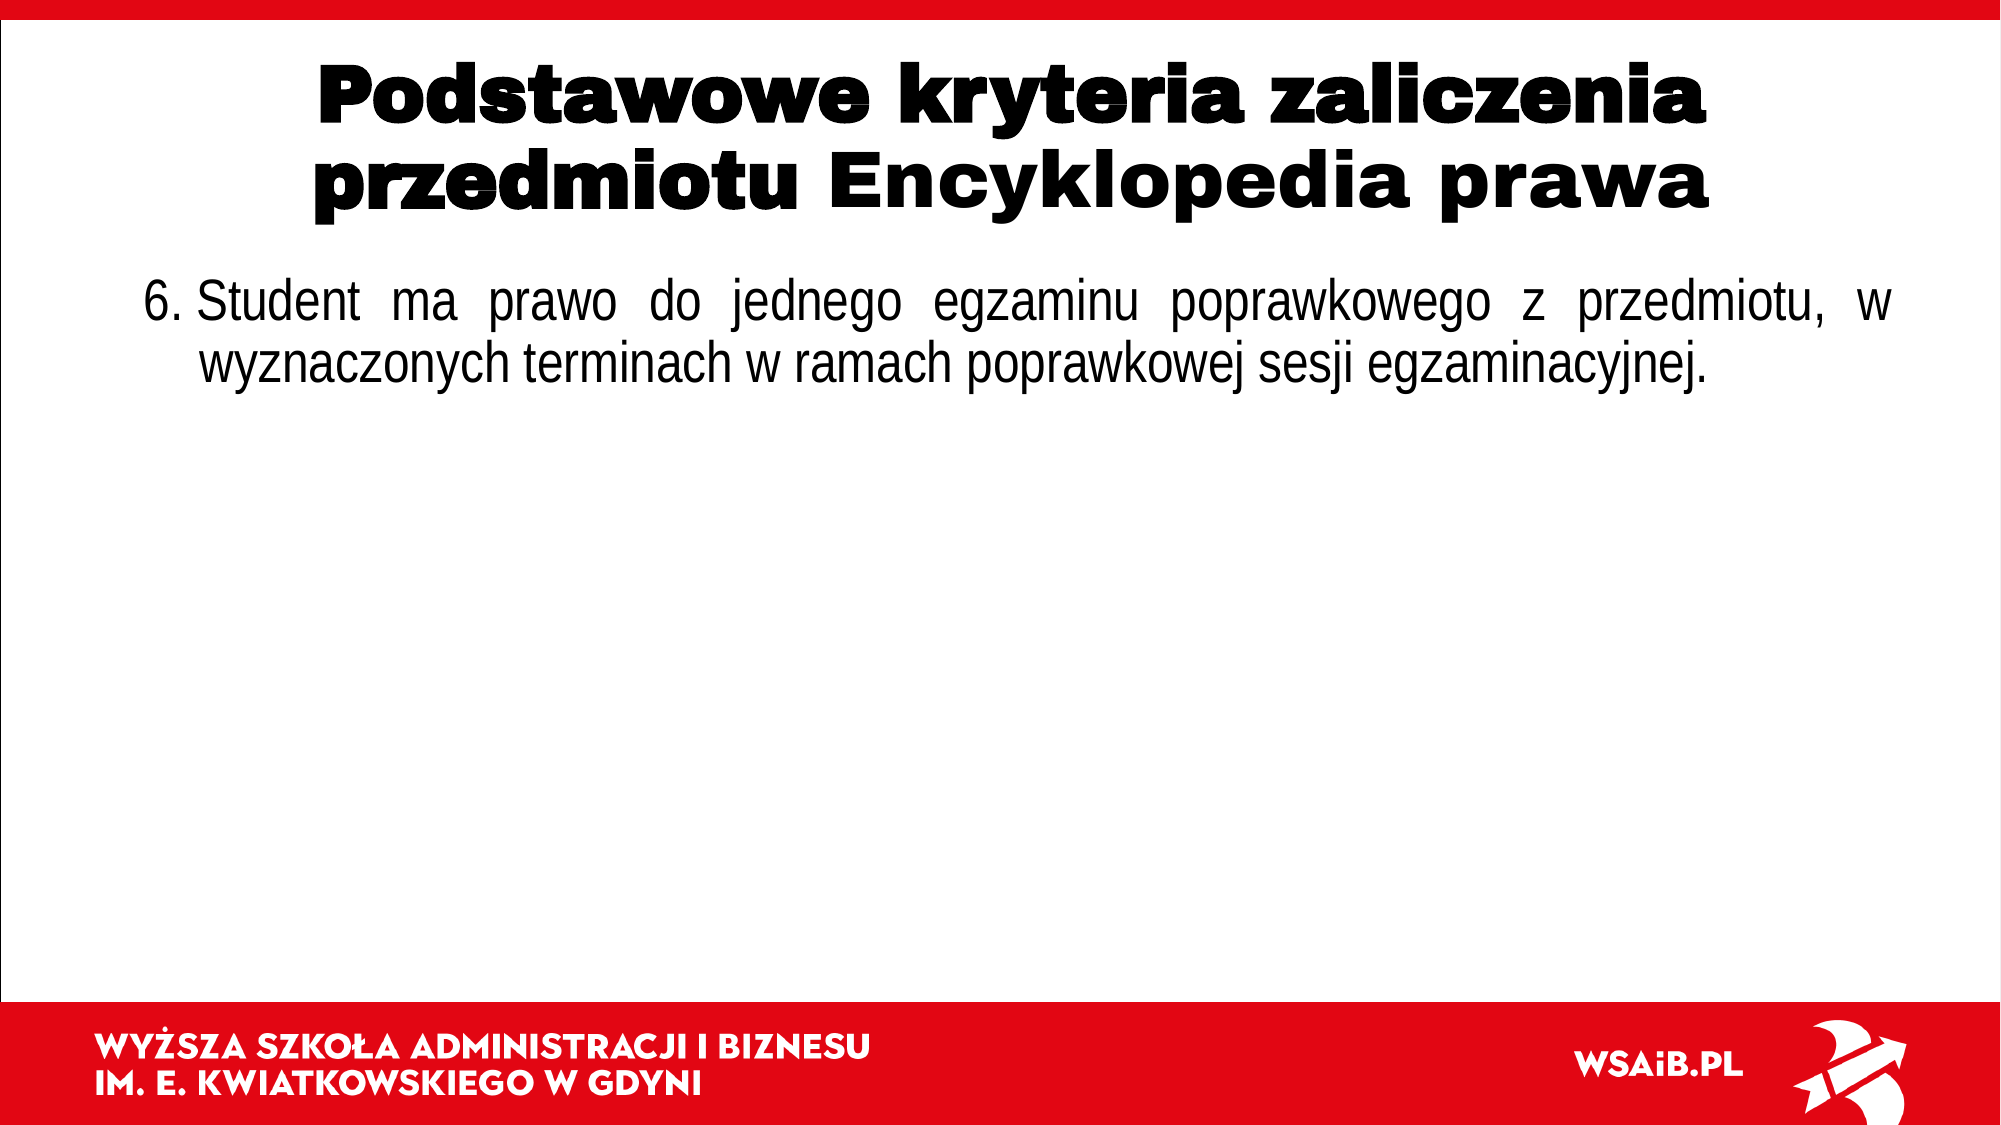

Podstawowe kryteria zaliczenia przedmiotu Encyklopedia prawa
6. Student ma prawo do jednego egzaminu poprawkowego z przedmiotu, w wyznaczonych terminach w ramach poprawkowej sesji egzaminacyjnej.